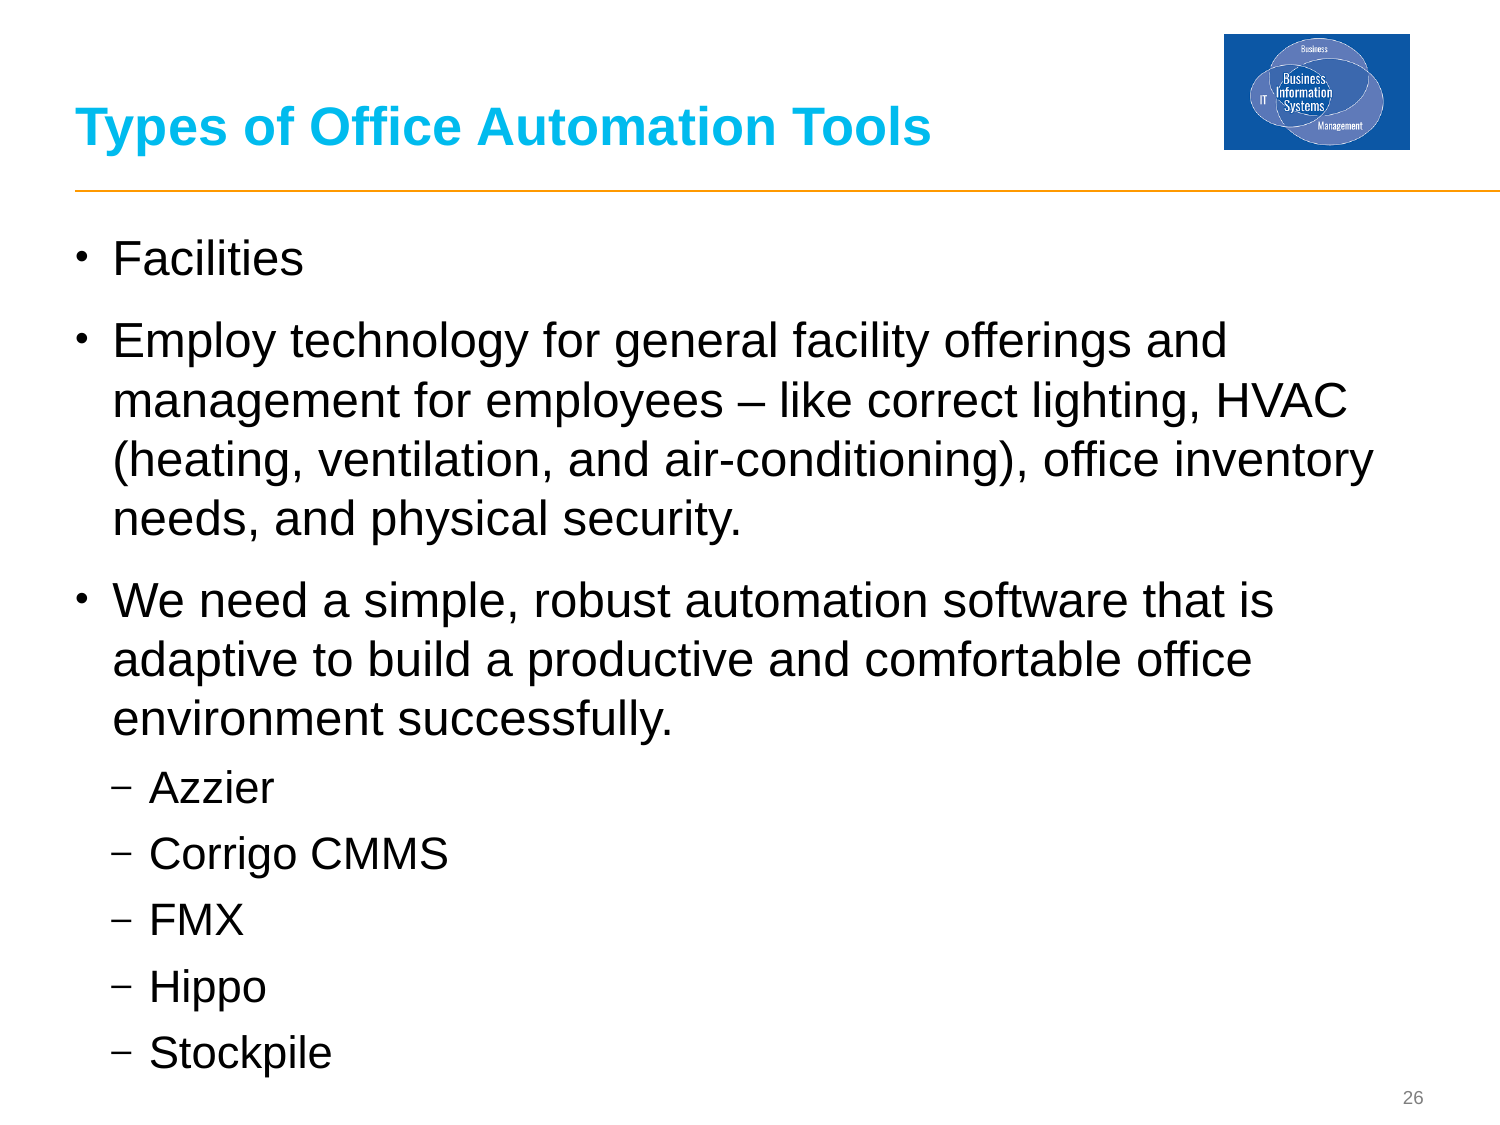

# Types of Office Automation Tools
Facilities
Employ technology for general facility offerings and management for employees – like correct lighting, HVAC (heating, ventilation, and air-conditioning), office inventory needs, and physical security.
We need a simple, robust automation software that is adaptive to build a productive and comfortable office environment successfully.
Azzier
Corrigo CMMS
FMX
Hippo
Stockpile